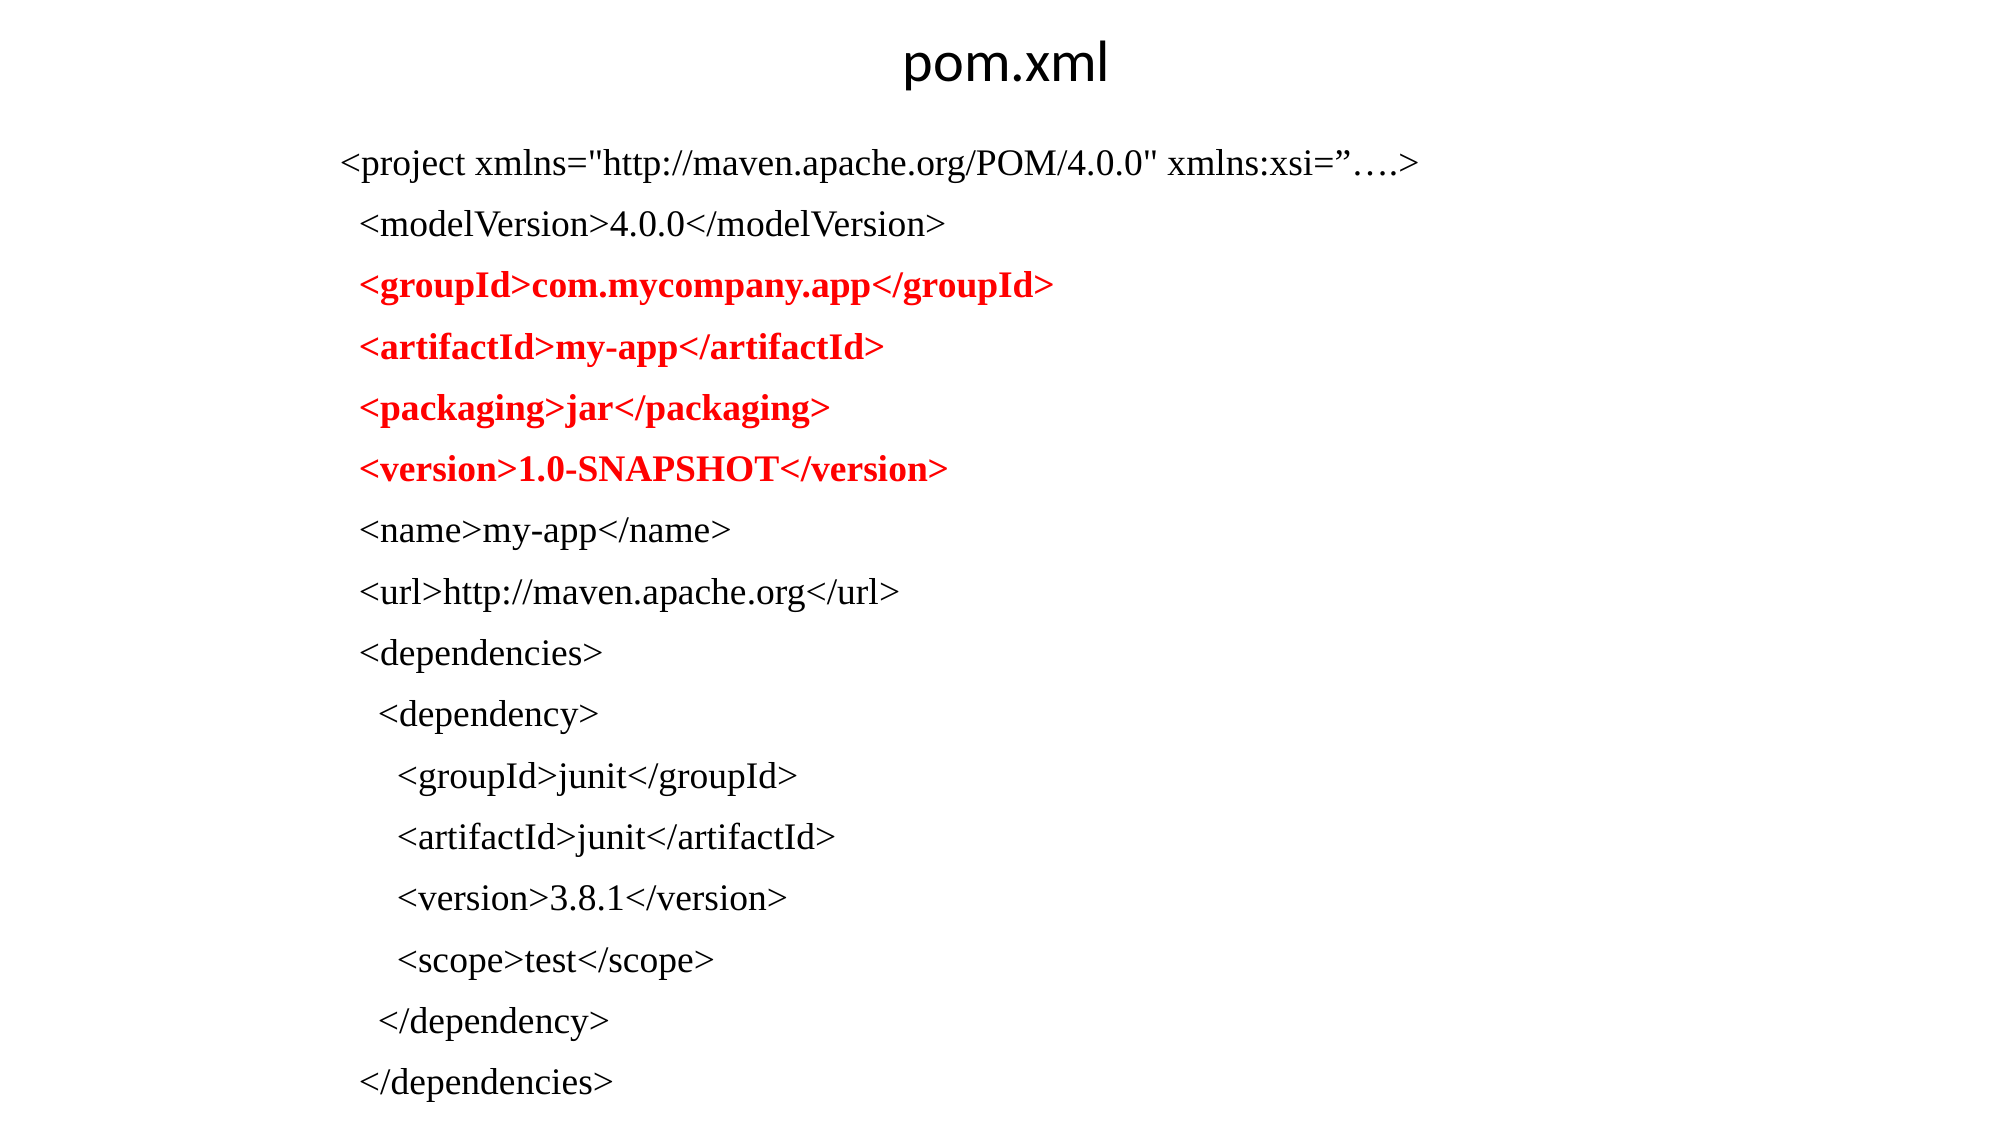

pom.xml
<project xmlns="http://maven.apache.org/POM/4.0.0" xmlns:xsi=”….>
  <modelVersion>4.0.0</modelVersion>
  <groupId>com.mycompany.app</groupId>
  <artifactId>my-app</artifactId>
  <packaging>jar</packaging>
  <version>1.0-SNAPSHOT</version>
  <name>my-app</name>
  <url>http://maven.apache.org</url>
  <dependencies>
    <dependency>
      <groupId>junit</groupId>
      <artifactId>junit</artifactId>
      <version>3.8.1</version>
      <scope>test</scope>
    </dependency>
  </dependencies>
</project>